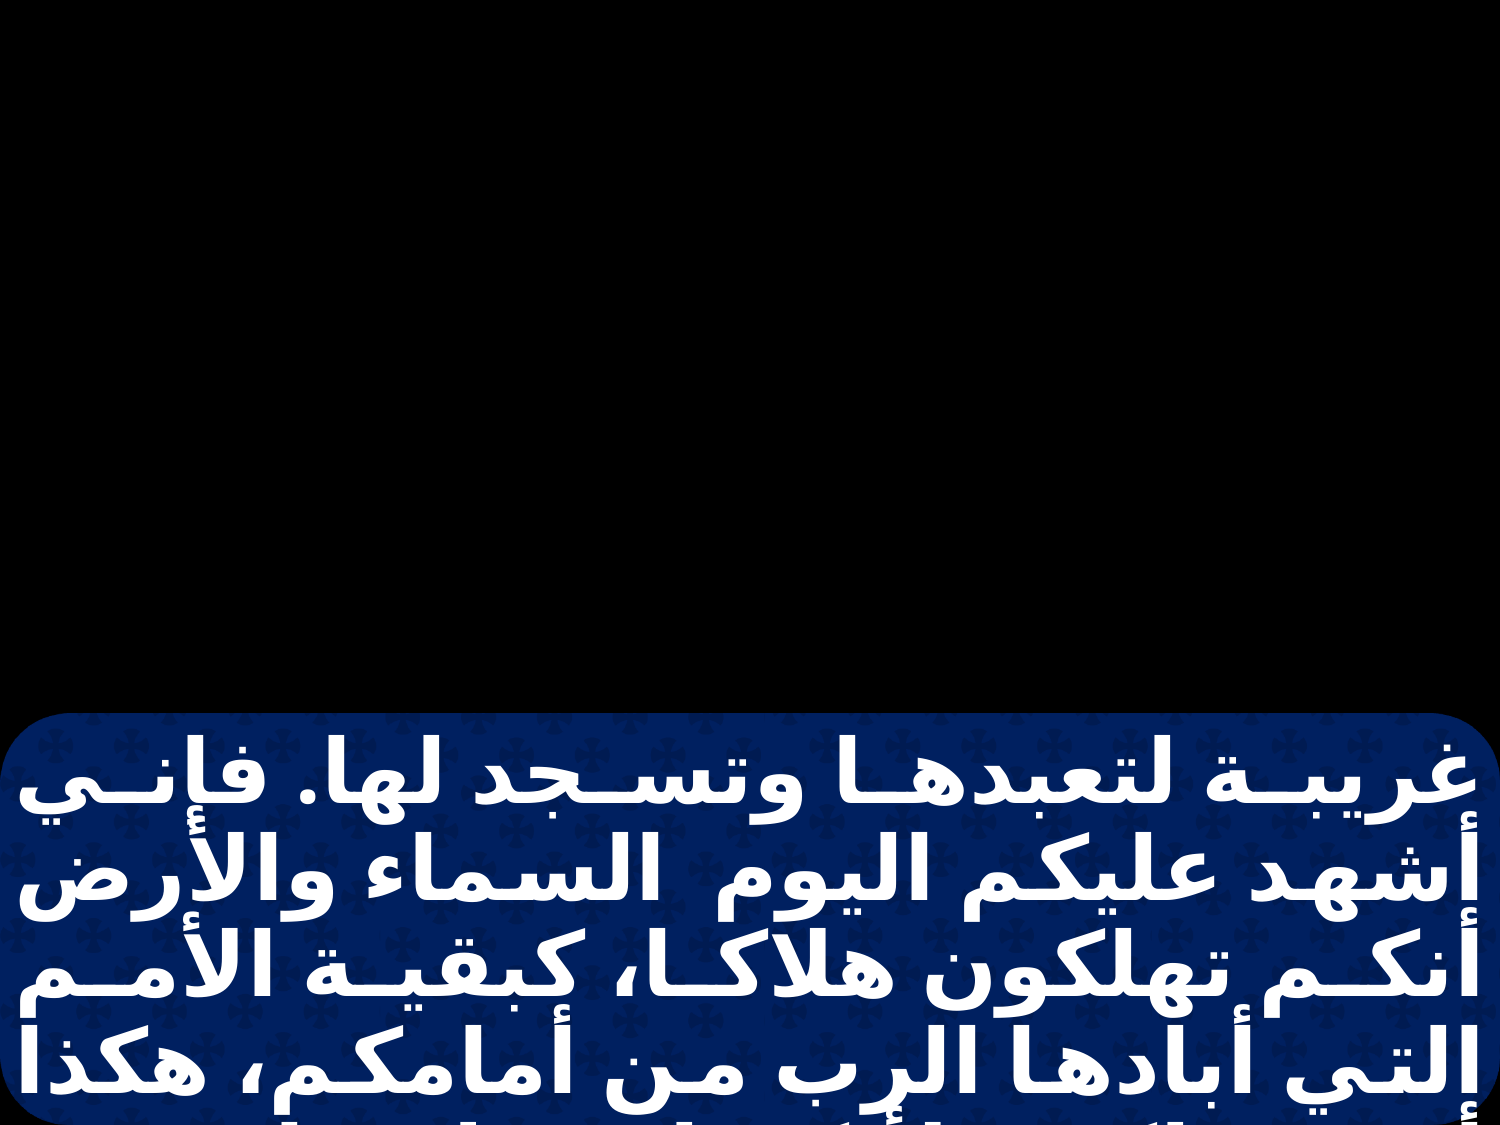

غريبة لتعبدها وتسجد لها. فإني أشهد عليكم اليوم  السماء والأرض أنكم تهلكون هلاكا، كبقية الأمم التي أبادها الرب من أمامكم، هكذا أنتم تهلكون لأنكم لم تطيعوا صوت الرب إلهكم. إسمع يا إسرائيل،